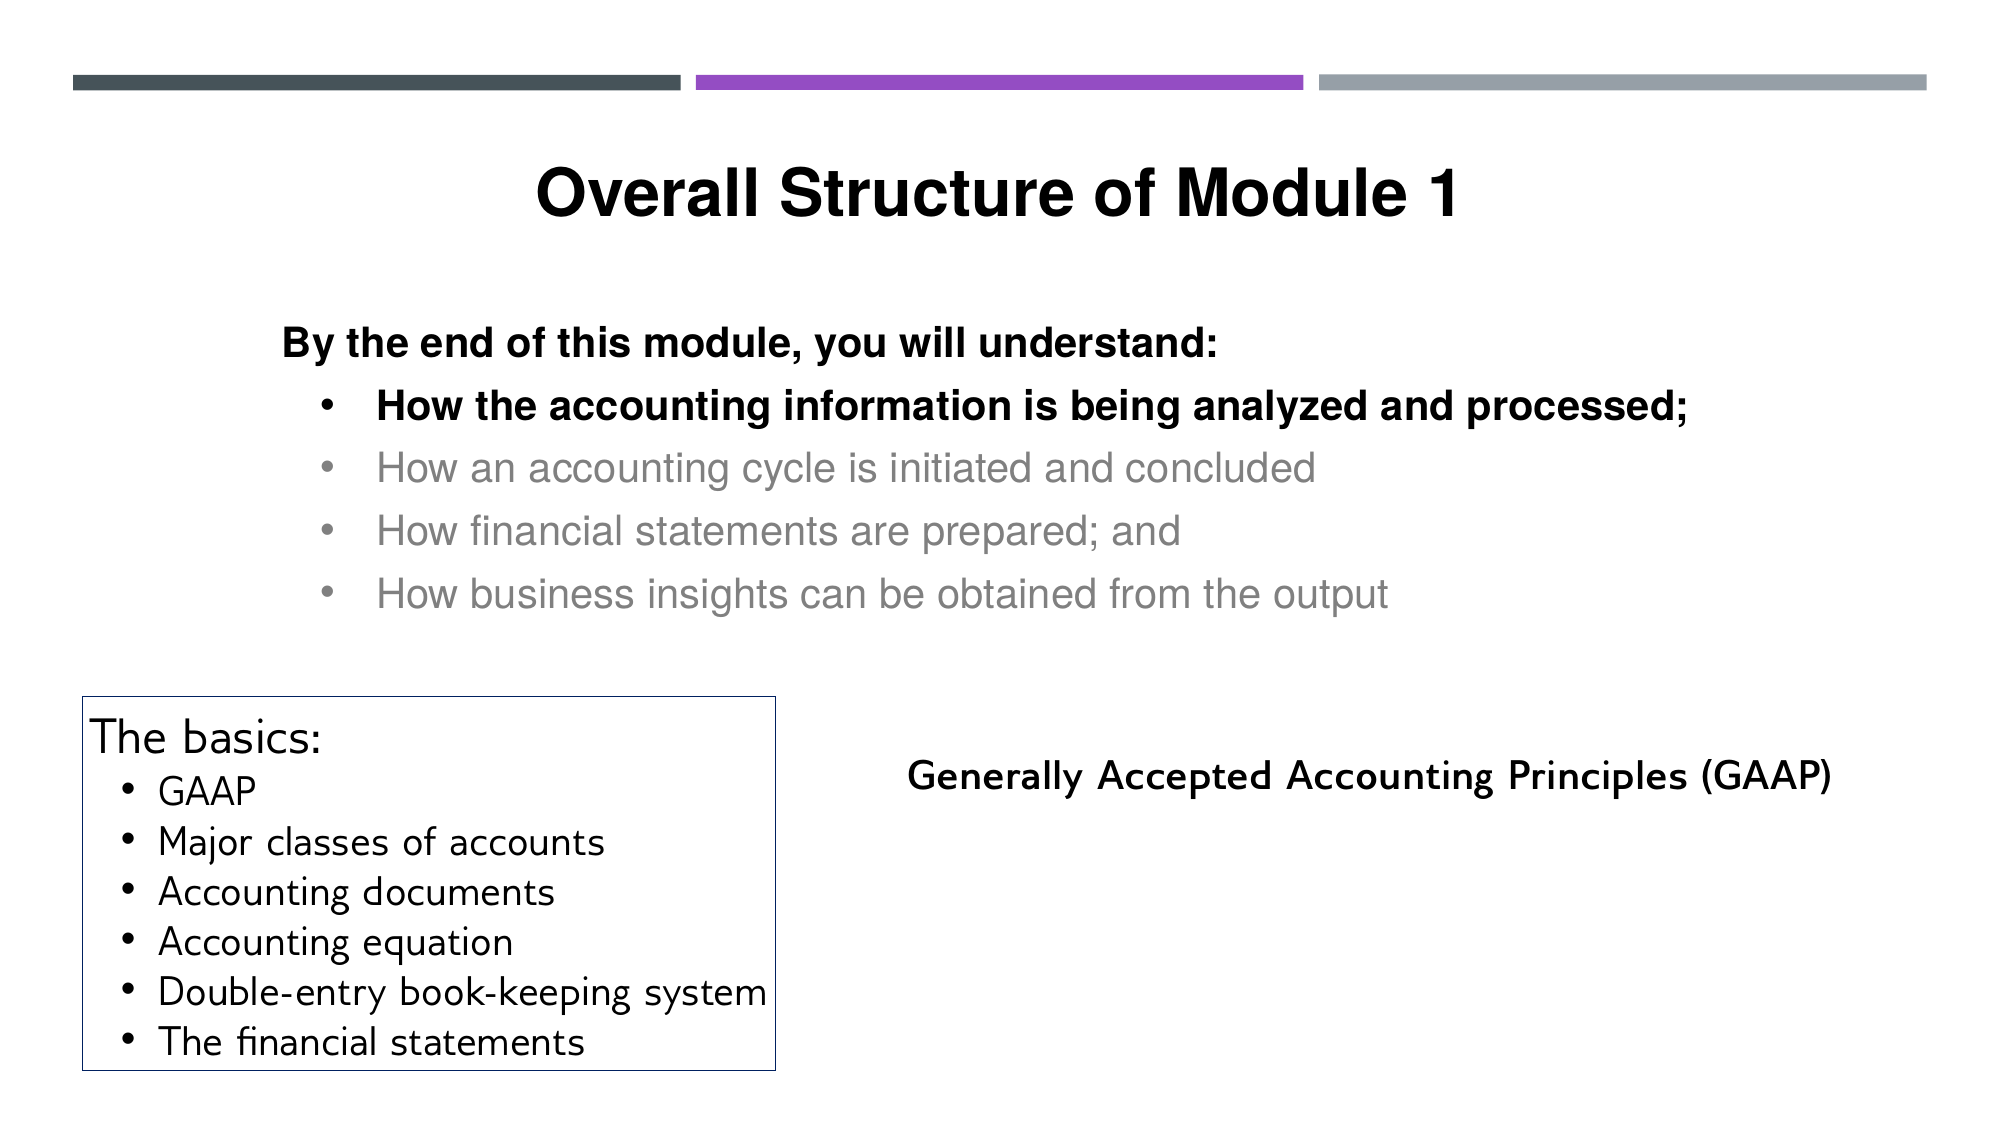

Overall Structure of Module 1
By the end of this module, you will understand:
How the accounting information is being analyzed and processed;
How an accounting cycle is initiated and concluded
How financial statements are prepared; and
How business insights can be obtained from the output
The basics:
GAAP
Major classes of accounts
Accounting documents
Accounting equation
Double-entry book-keeping system
The financial statements
Generally Accepted Accounting Principles (GAAP)
10